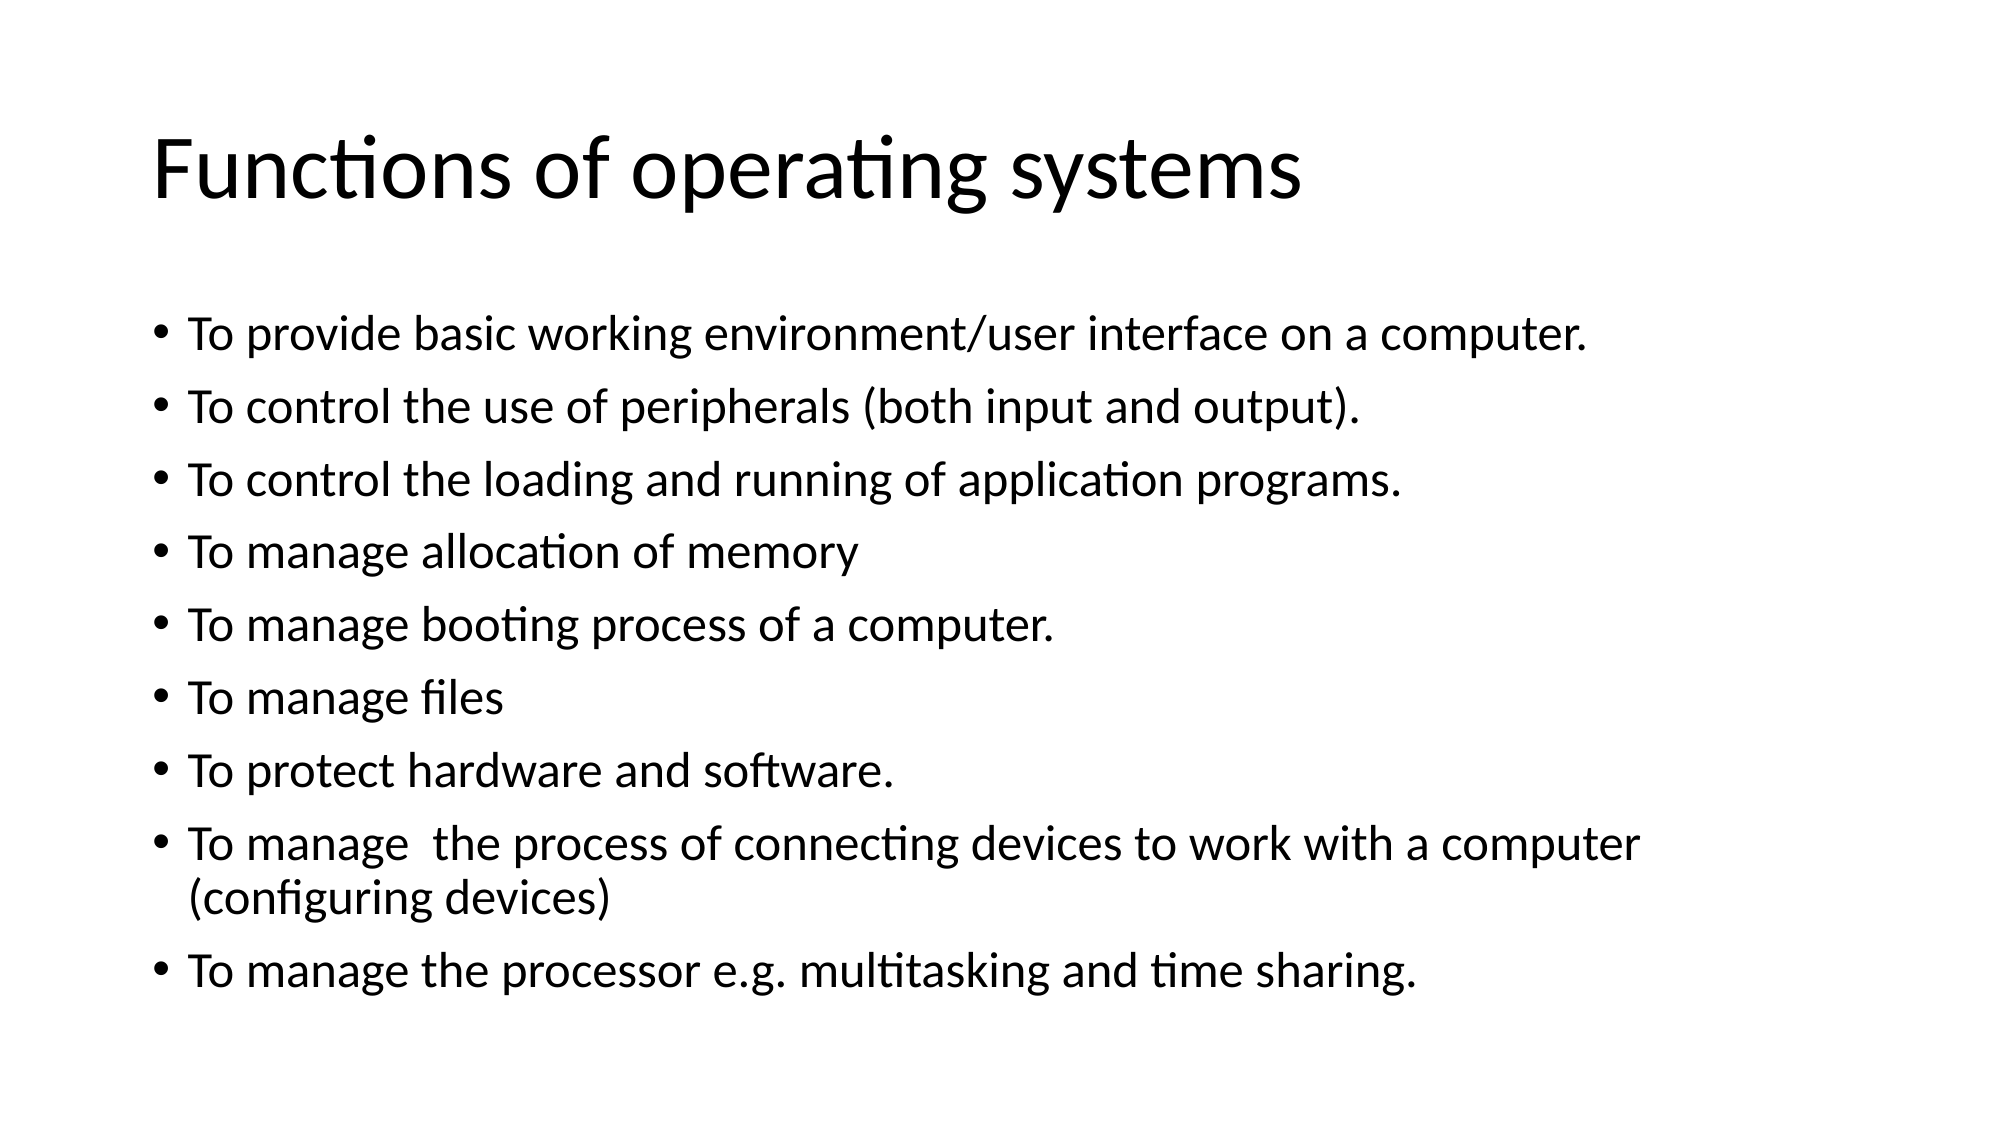

# Functions of operating systems
To provide basic working environment/user interface on a computer.
To control the use of peripherals (both input and output).
To control the loading and running of application programs.
To manage allocation of memory
To manage booting process of a computer.
To manage files
To protect hardware and software.
To manage  the process of connecting devices to work with a computer (configuring devices)
To manage the processor e.g. multitasking and time sharing.